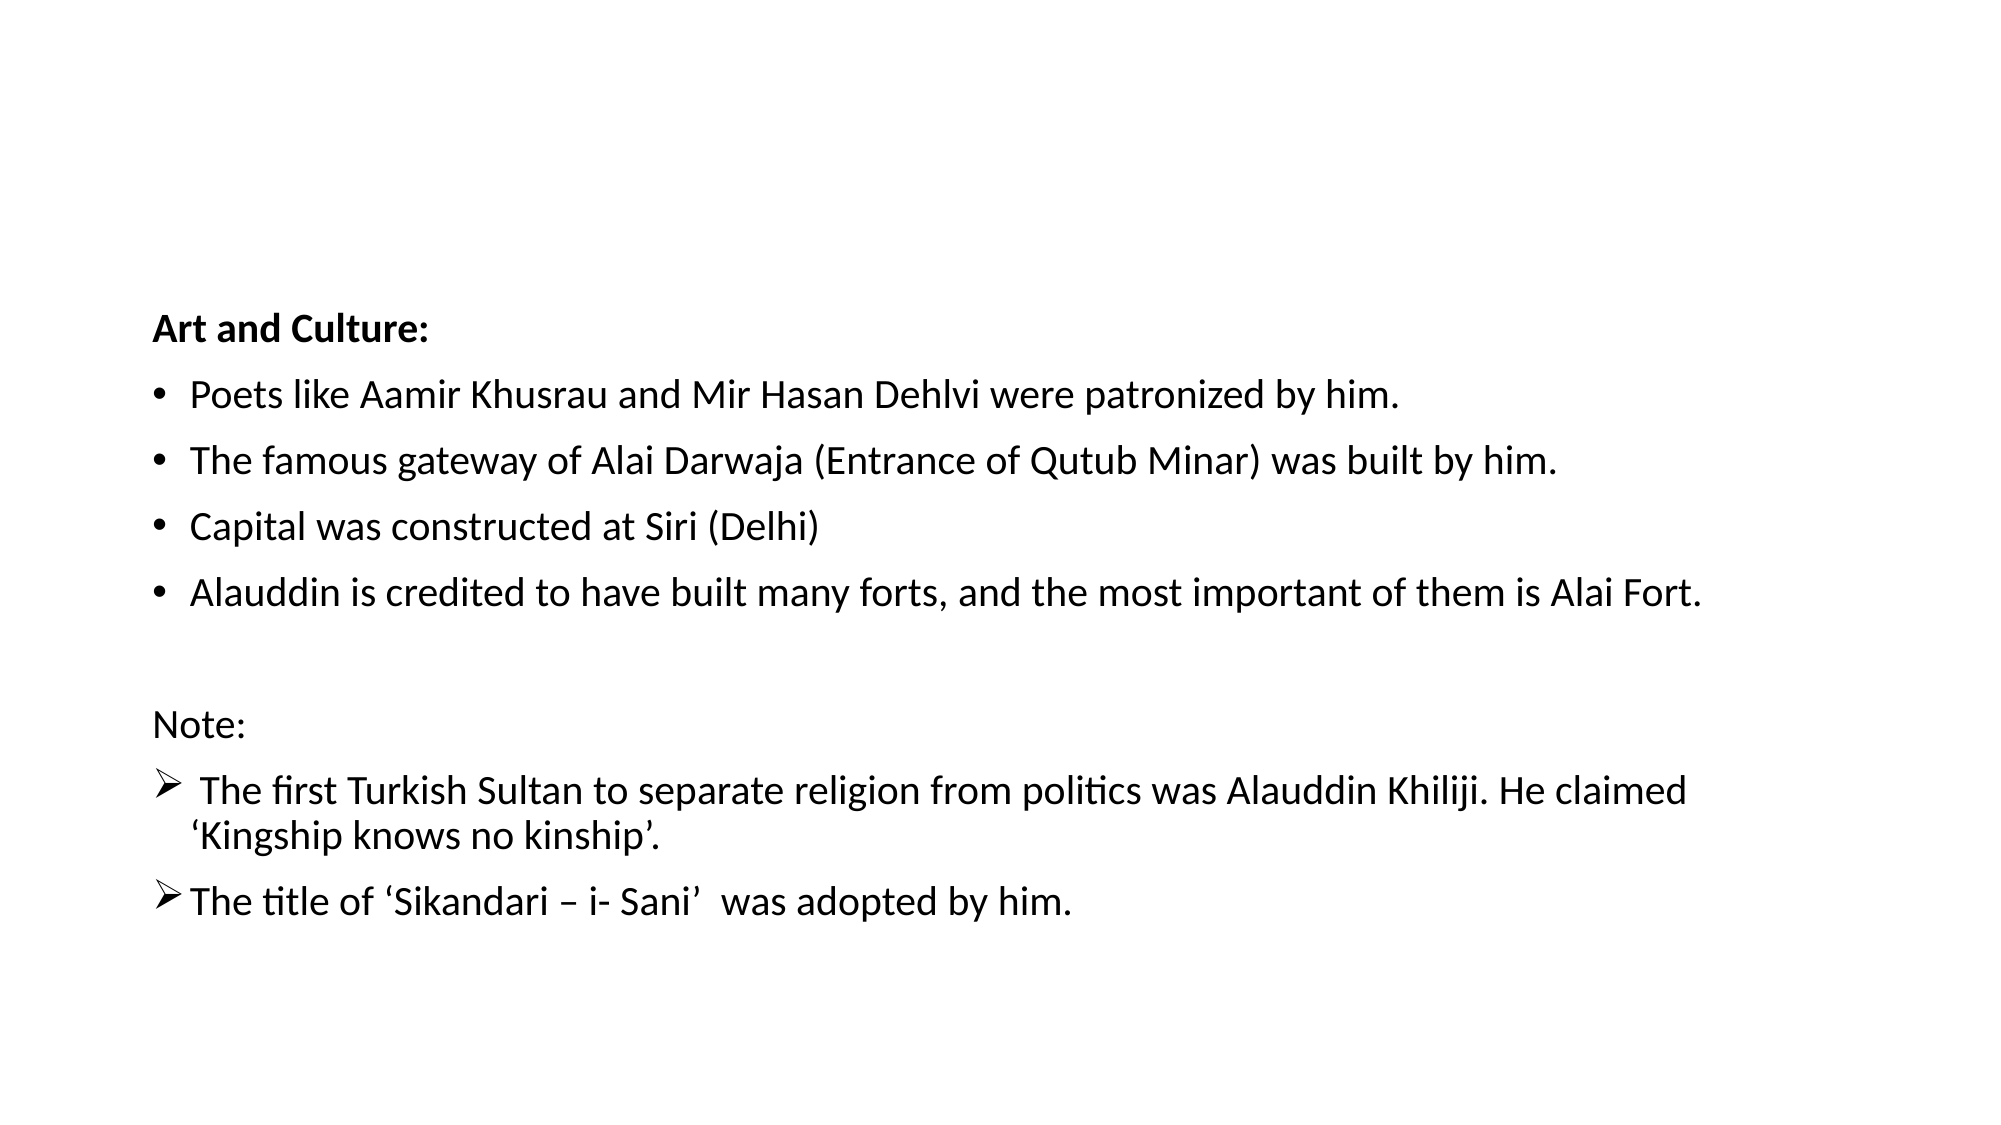

#
Art and Culture:
Poets like Aamir Khusrau and Mir Hasan Dehlvi were patronized by him.
The famous gateway of Alai Darwaja (Entrance of Qutub Minar) was built by him.
Capital was constructed at Siri (Delhi)
Alauddin is credited to have built many forts, and the most important of them is Alai Fort.

Note:
 The first Turkish Sultan to separate religion from politics was Alauddin Khiliji. He claimed ‘Kingship knows no kinship’.
The title of ‘Sikandari – i- Sani’  was adopted by him.